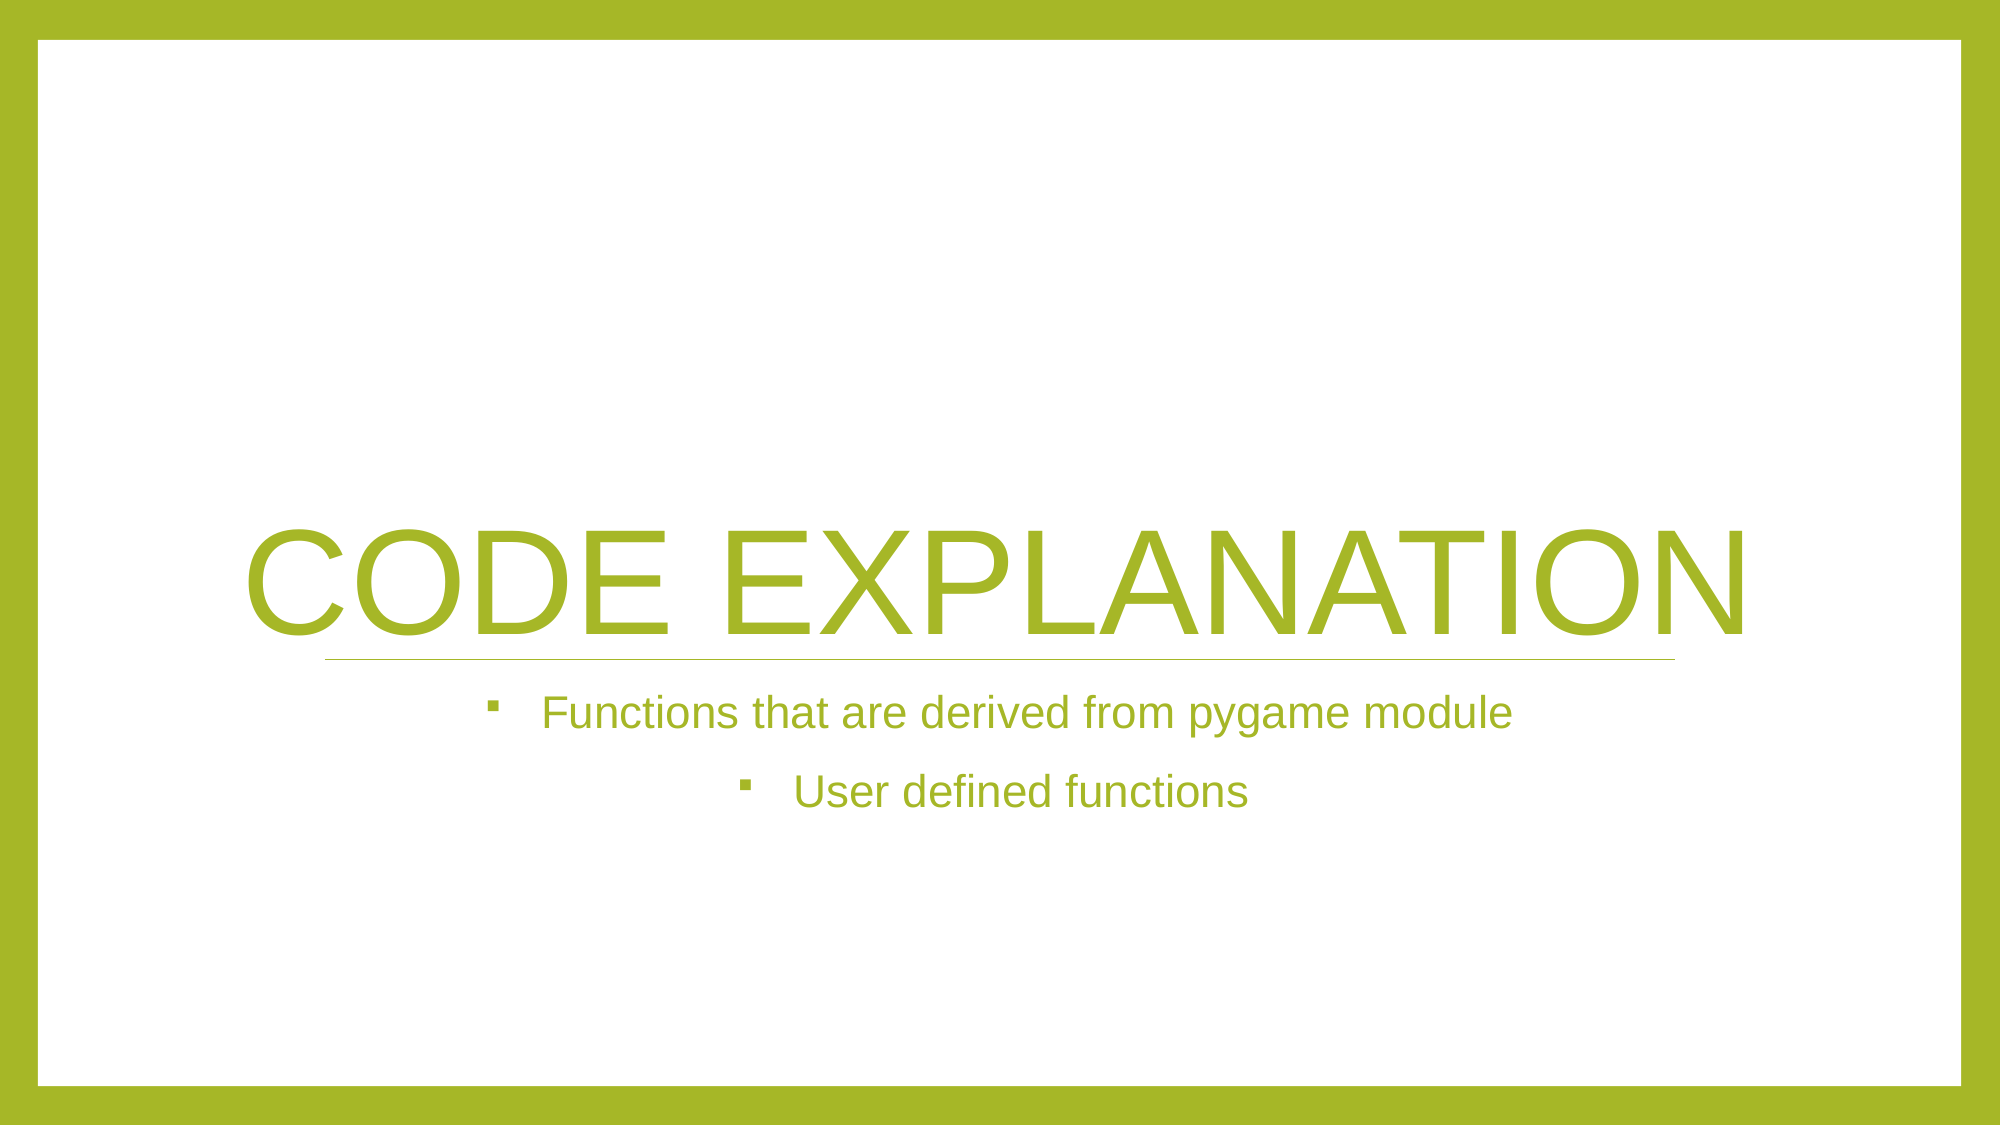

# CODE EXPLANATION
Functions that are derived from pygame module
User defined functions